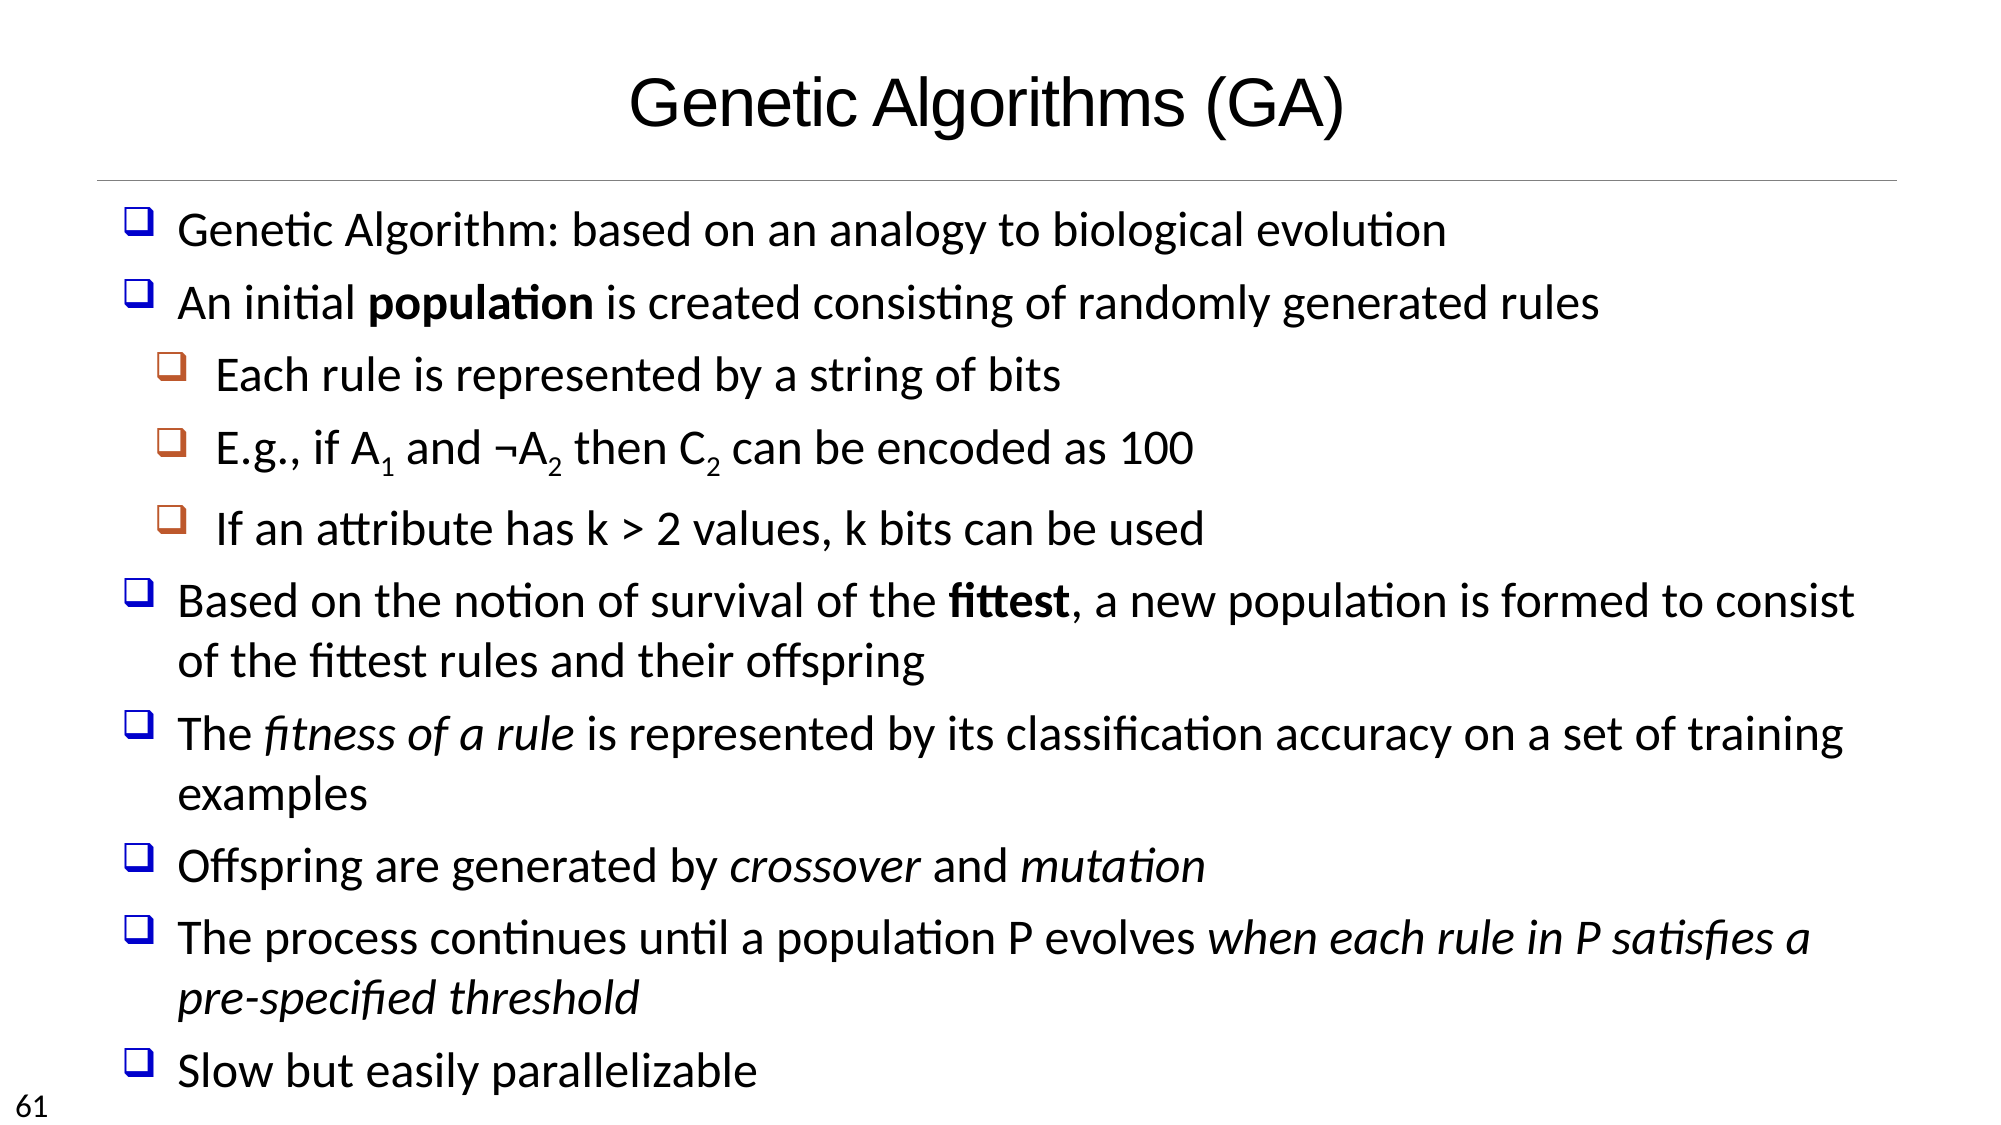

# Genetic Algorithms (GA)
Genetic Algorithm: based on an analogy to biological evolution
An initial population is created consisting of randomly generated rules
Each rule is represented by a string of bits
E.g., if A1 and ¬A2 then C2 can be encoded as 100
If an attribute has k > 2 values, k bits can be used
Based on the notion of survival of the fittest, a new population is formed to consist of the fittest rules and their offspring
The fitness of a rule is represented by its classification accuracy on a set of training examples
Offspring are generated by crossover and mutation
The process continues until a population P evolves when each rule in P satisfies a pre-specified threshold
Slow but easily parallelizable